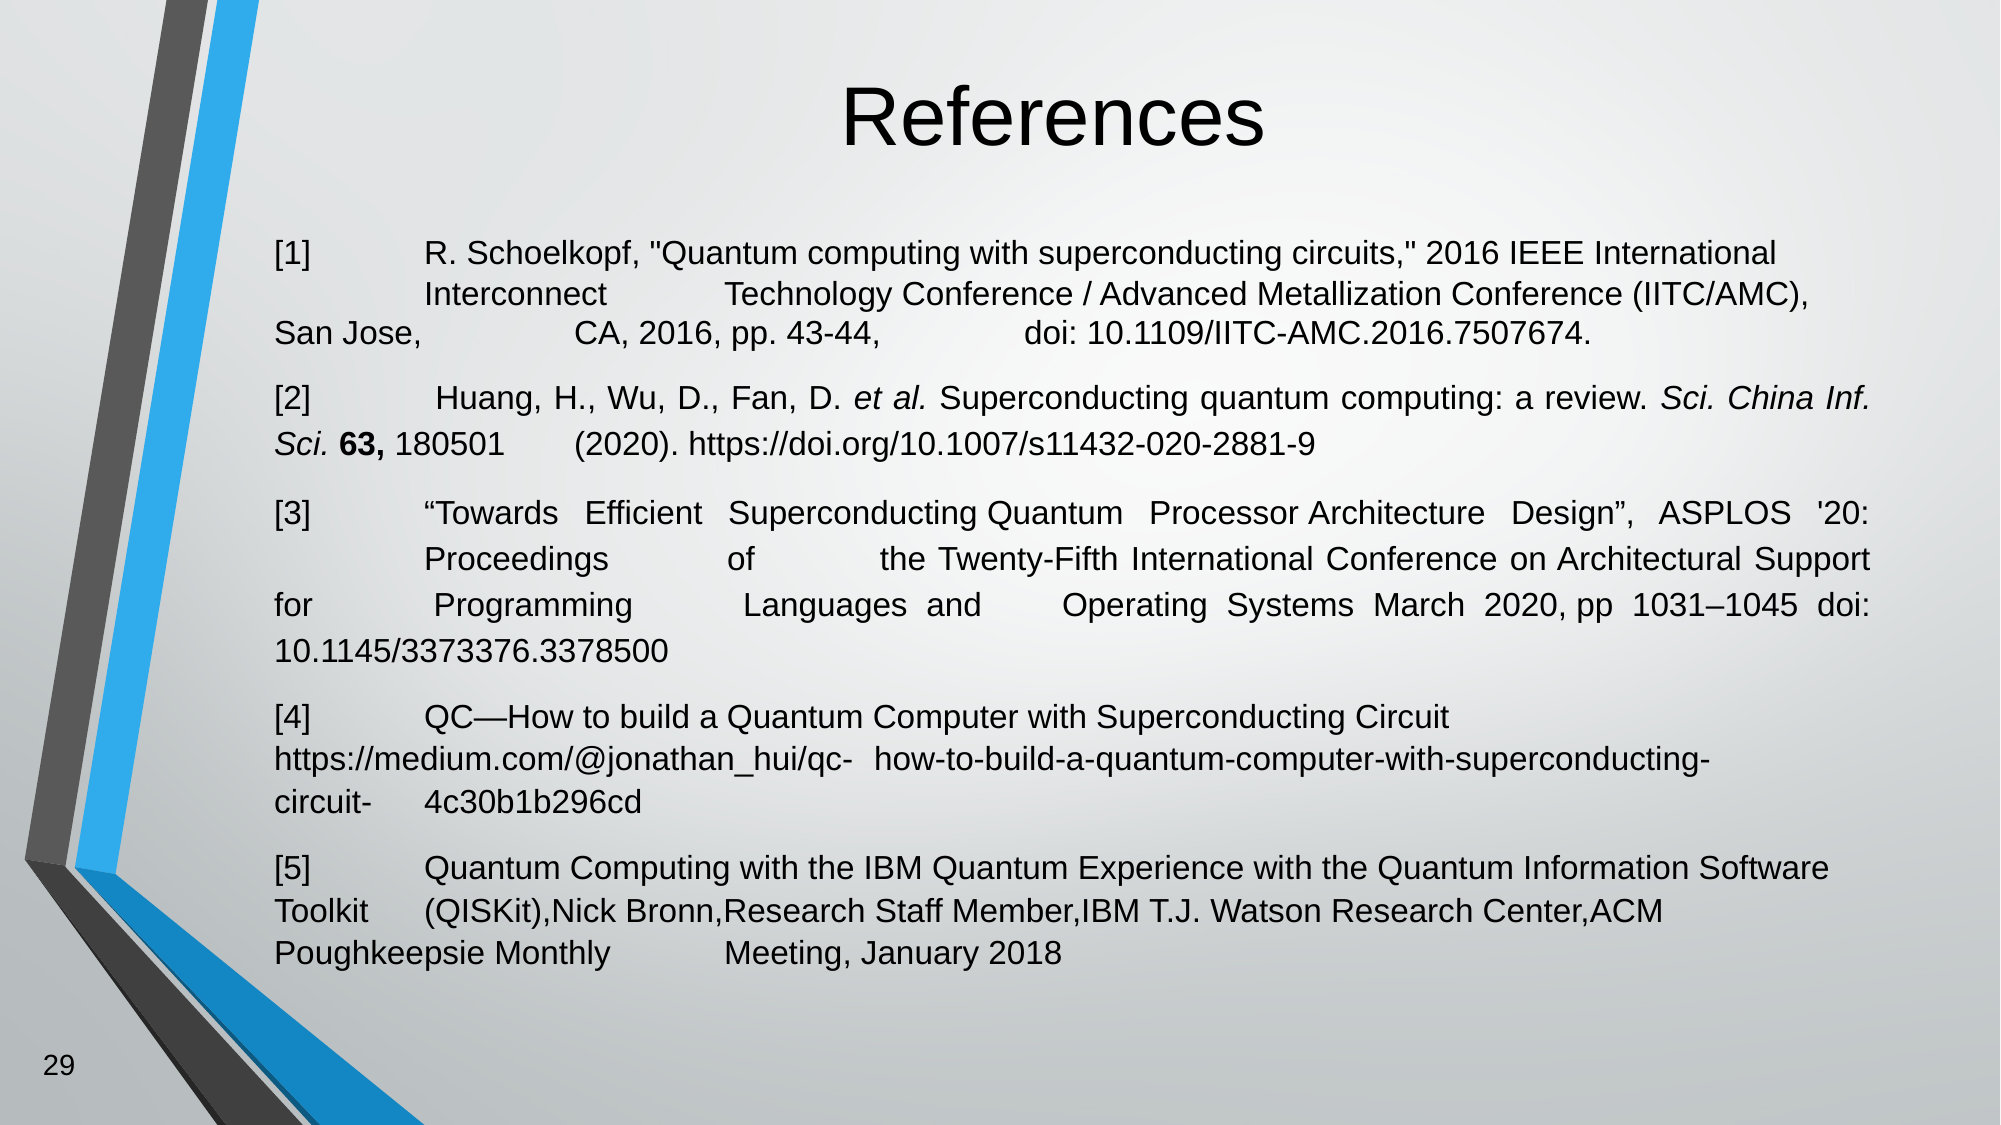

# References
[1]	R. Schoelkopf, "Quantum computing with superconducting circuits," 2016 IEEE International 	Interconnect 	Technology Conference / Advanced Metallization Conference (IITC/AMC), San Jose, 	CA, 2016, pp. 43-44, 	doi: 10.1109/IITC-AMC.2016.7507674.
[2]	 Huang, H., Wu, D., Fan, D. et al. Superconducting quantum computing: a review. Sci. China Inf. Sci. 63, 180501 	(2020). https://doi.org/10.1007/s11432-020-2881-9
[3]	“Towards Efficient Superconducting Quantum Processor Architecture Design”, ASPLOS '20: 	Proceedings 	of 	the Twenty-Fifth International Conference on Architectural Support for 	Programming 	Languages and 	Operating Systems March 2020, pp 1031–1045 doi: 10.1145/3373376.3378500
[4]	QC—How to build a Quantum Computer with Superconducting Circuit 	https://medium.com/@jonathan_hui/qc-	how-to-build-a-quantum-computer-with-superconducting-	circuit-	4c30b1b296cd
[5]	Quantum Computing with the IBM Quantum Experience with the Quantum Information Software Toolkit 	(QISKit),Nick Bronn,Research Staff Member,IBM T.J. Watson Research Center,ACM Poughkeepsie Monthly 	Meeting, January 2018

29